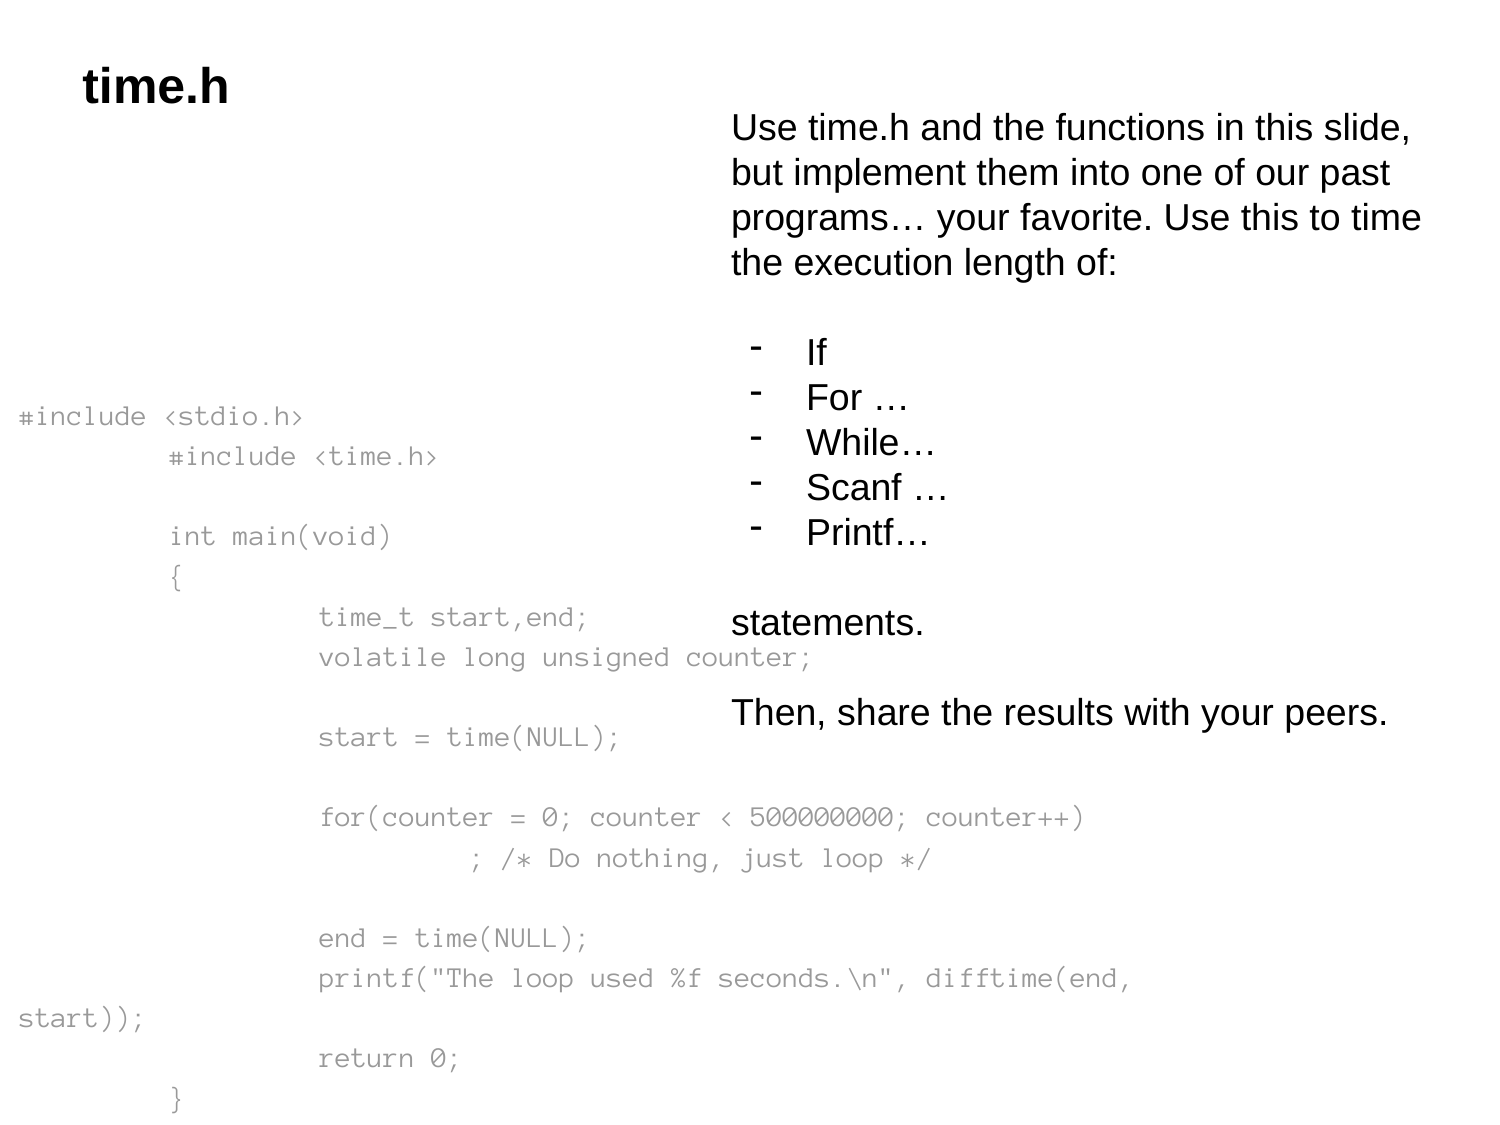

time.h
Use time.h and the functions in this slide, but implement them into one of our past programs… your favorite. Use this to time the execution length of:

If
For …
While…
Scanf …
Printf…

statements.

Then, share the results with your peers.
#include <stdio.h>
	#include <time.h>
	int main(void)
	{
		time_t start,end;
		volatile long unsigned counter;
		start = time(NULL);
		for(counter = 0; counter < 500000000; counter++)
			; /* Do nothing, just loop */
		end = time(NULL);
		printf("The loop used %f seconds.\n", difftime(end, start));
		return 0;
	}